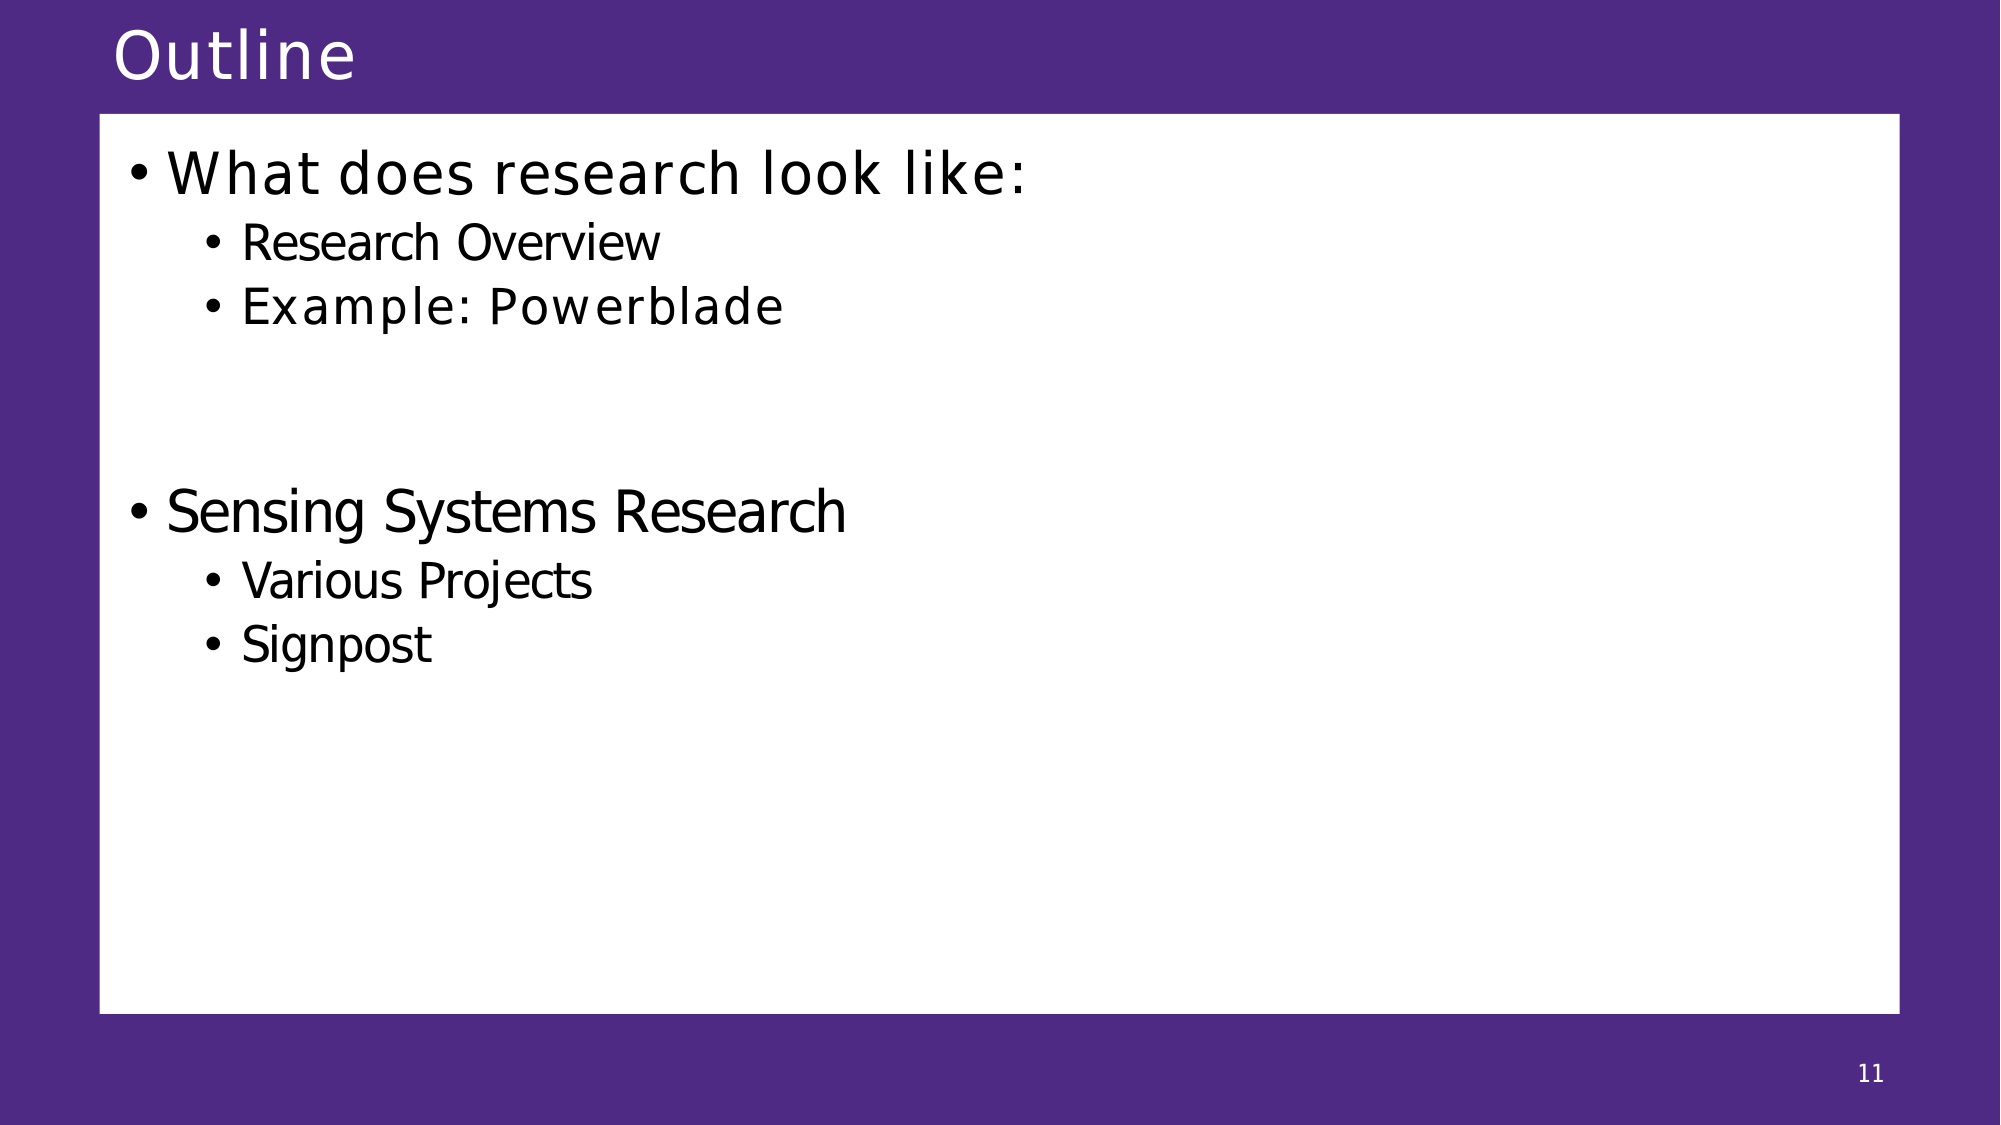

# Outline
What does research look like:
Research Overview
Example: Powerblade

Sensing Systems Research
Various Projects
Signpost
11